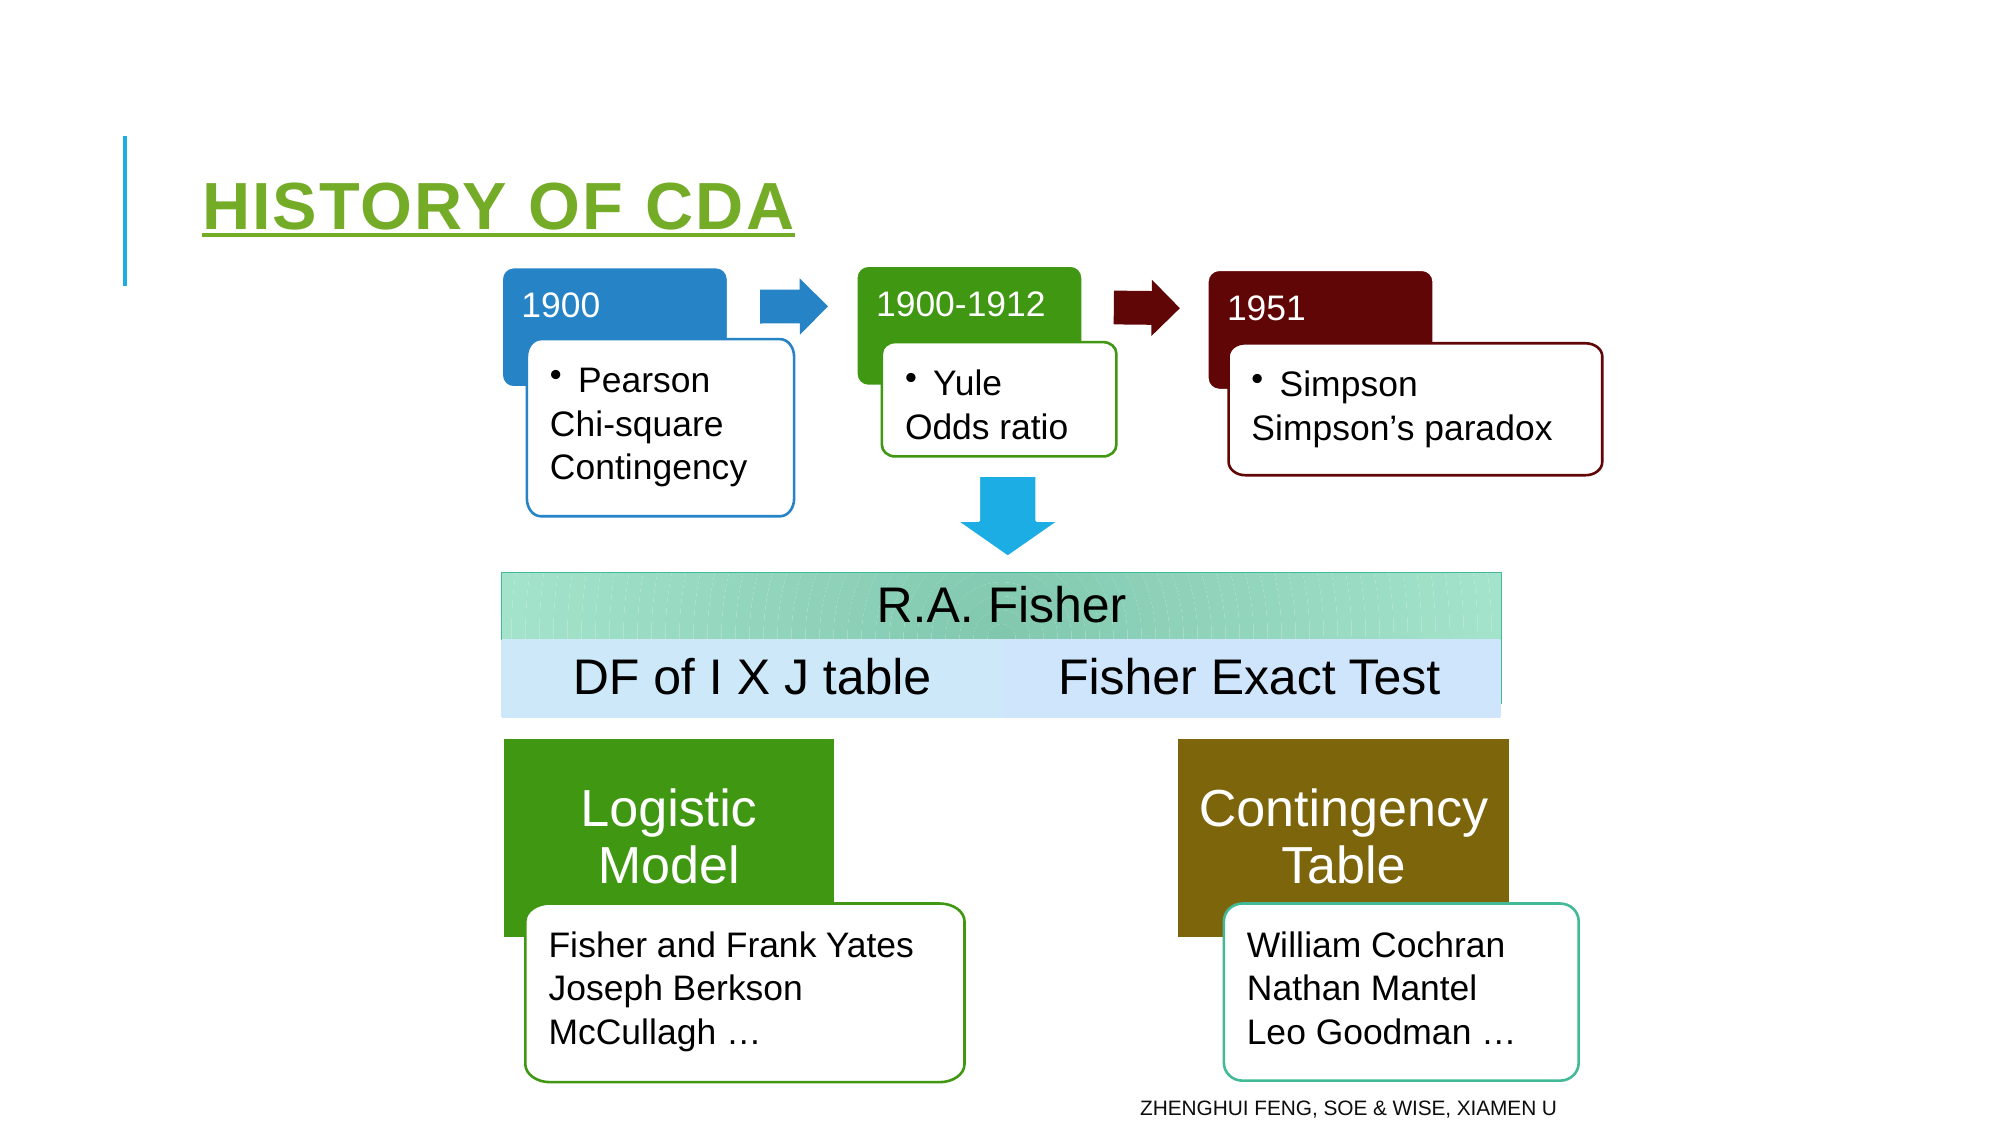

# History of CDA
1900-1912
1900
1951

Pearson
Chi-square
Contingency

Yule
Odds ratio
Simpson
Simpson’s paradox

R.A. Fisher

DF of I X J table
Fisher Exact Test
Logistic Model
Contingency Table
Fisher and Frank Yates
Joseph Berkson
McCullagh …

William Cochran
Nathan Mantel
Leo Goodman …
Zhenghui Feng, SOE & WISE, Xiamen U